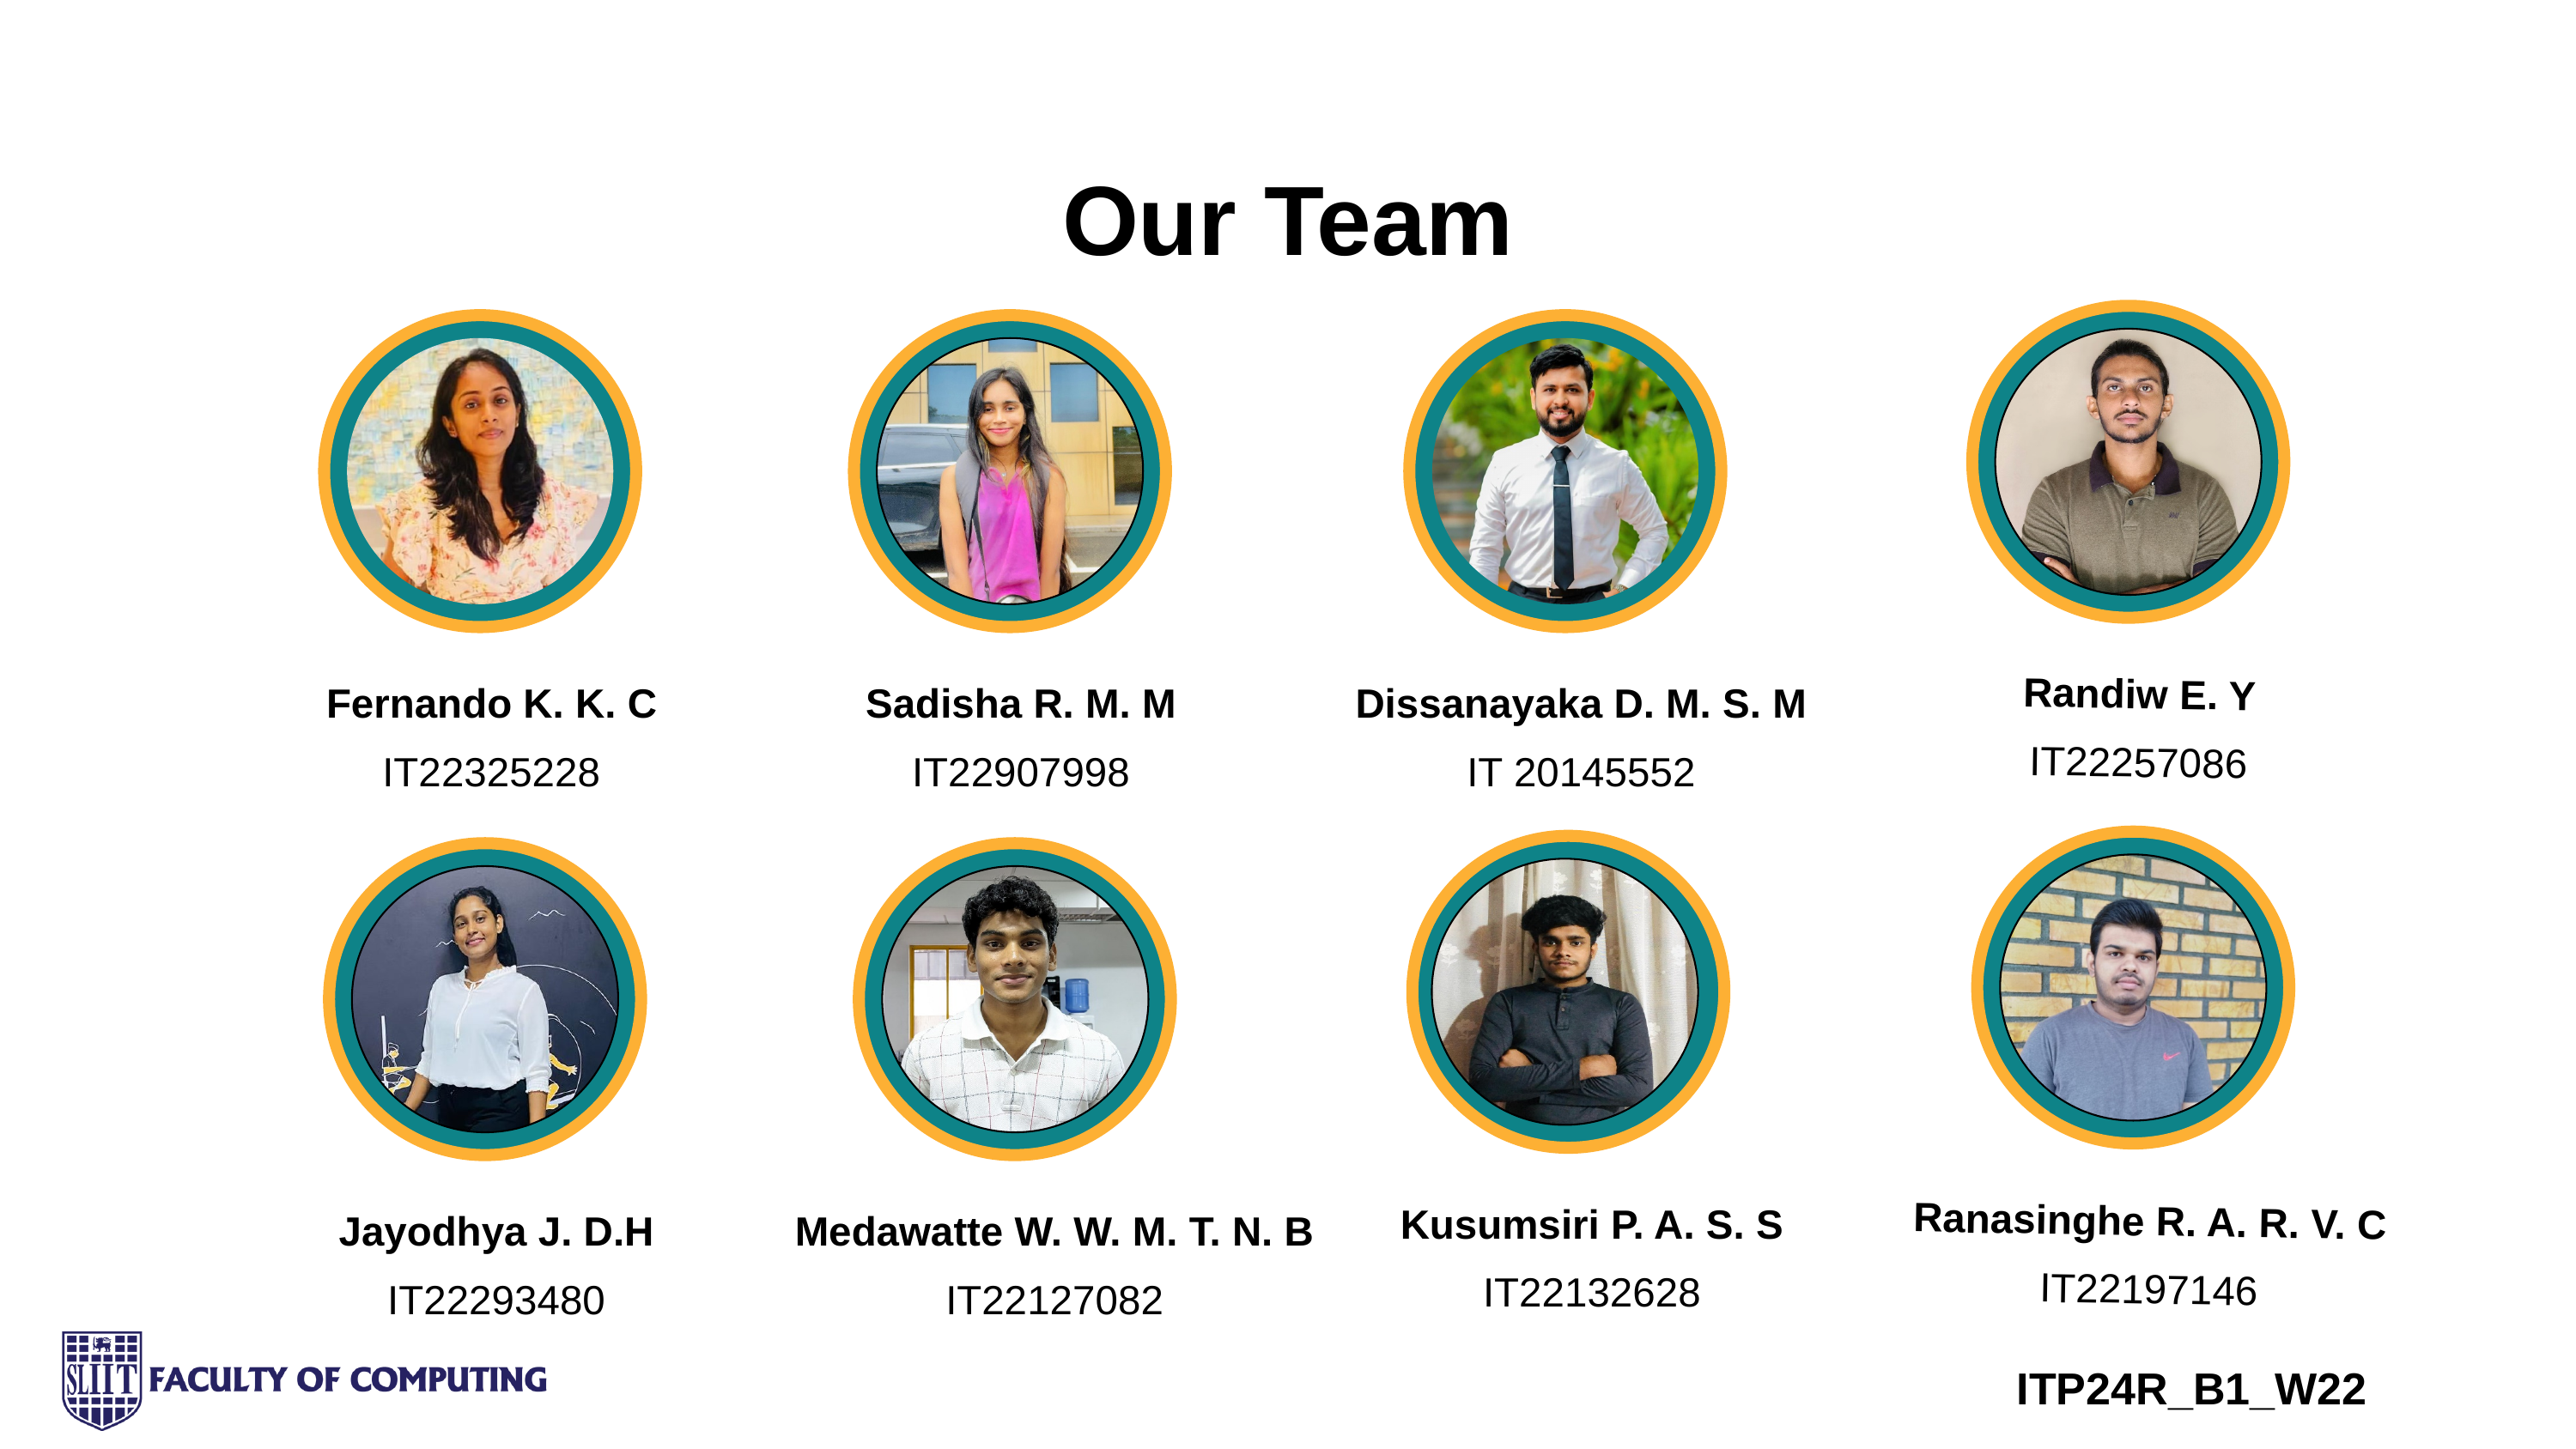

Our Team

Randiw E. Y
IT22257086

Fernando K. K. C
IT22325228

Sadisha R. M. M
IT22907998

Dissanayaka D. M. S. M
IT 20145552

Ranasinghe R. A. R. V. C
IT22197146

Kusumsiri P. A. S. S
IT22132628

Jayodhya J. D.H
IT22293480

Medawatte W. W. M. T. N. B
IT22127082

ITP24R_B1_W22